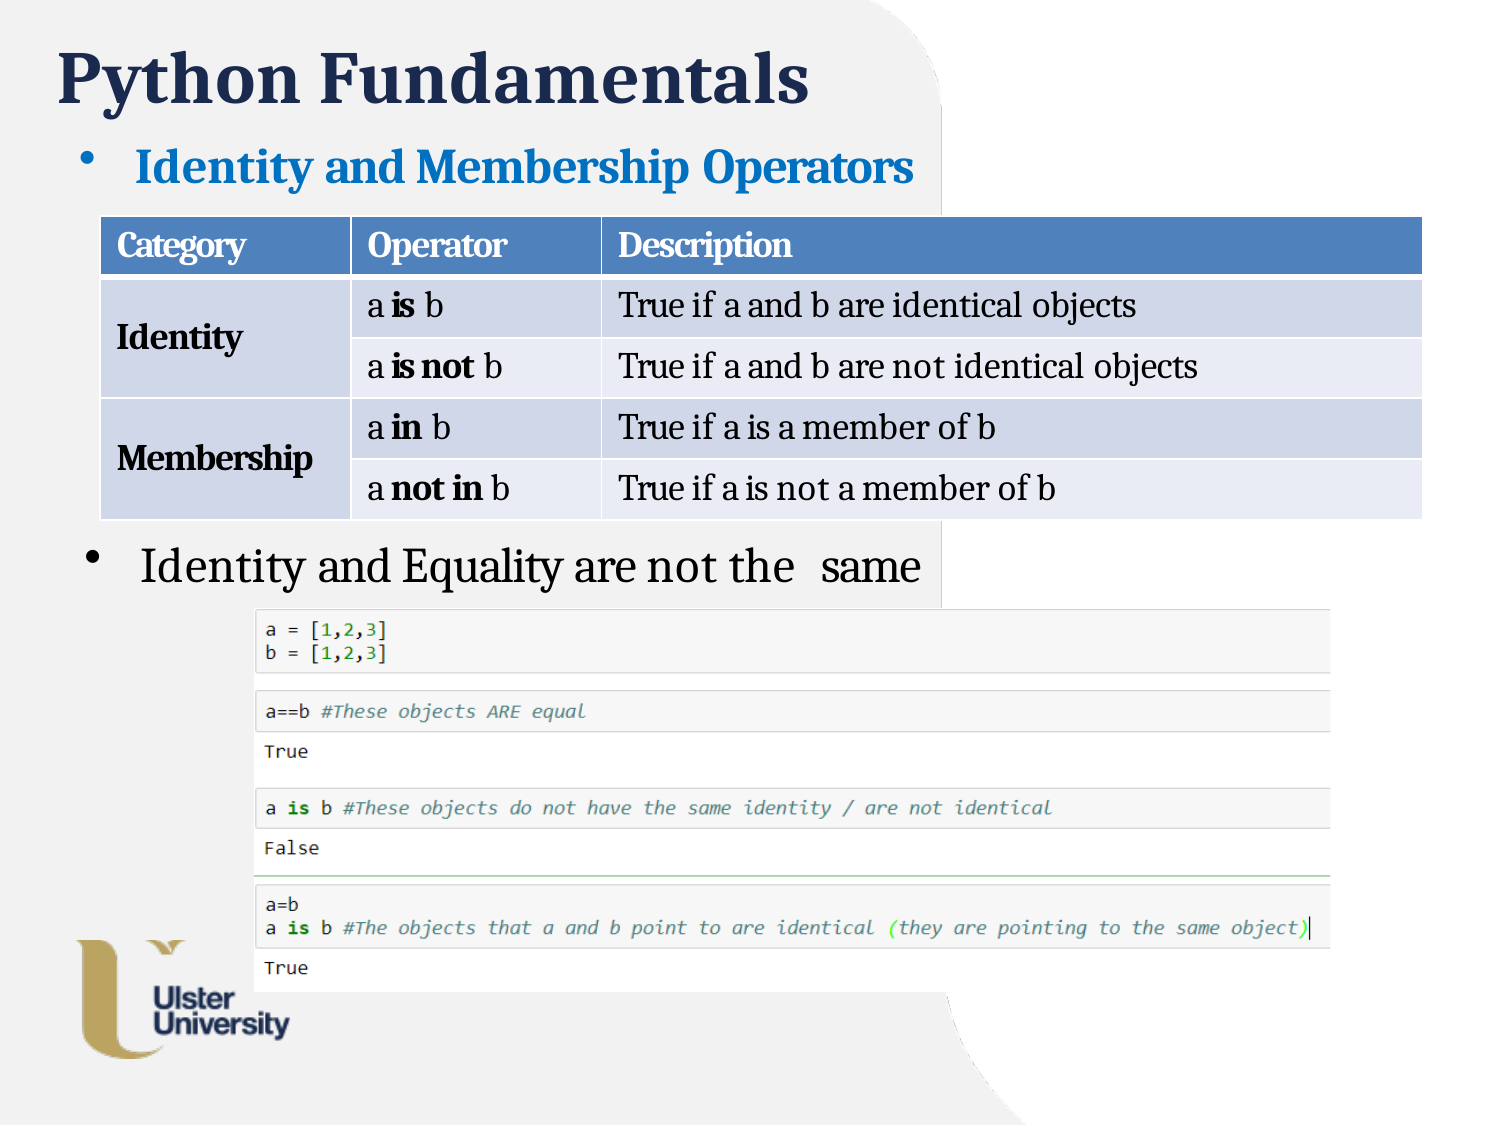

# Python Fundamentals
Identity and Membership Operators
| Category | Operator | Description |
| --- | --- | --- |
| Identity | a is b | True if a and b are identical objects |
|  | a is not b | True if a and b are not identical objects |
| Membership | a in b | True if a is a member of b |
|  | a not in b | True if a is not a member of b |
Identity and Equality are not the   same